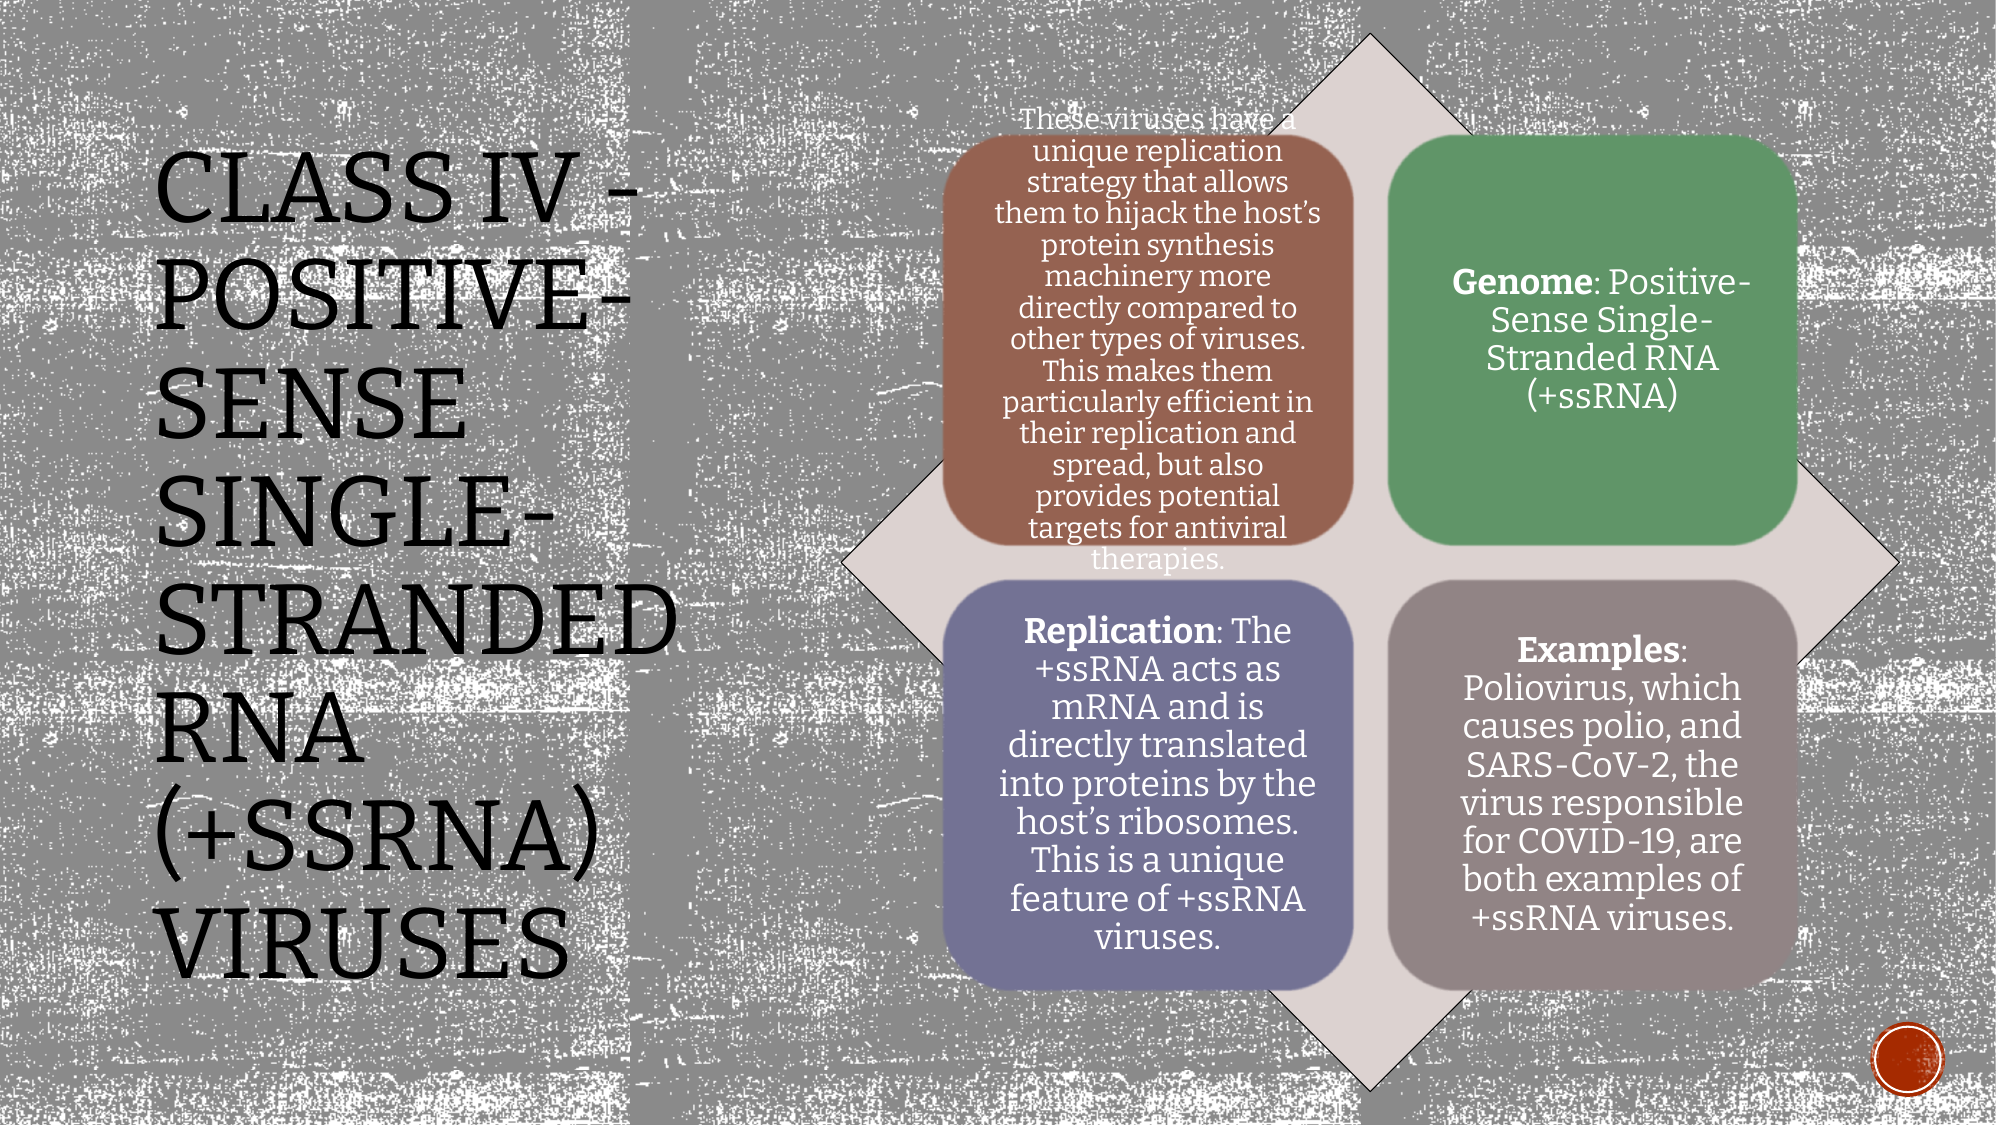

These viruses have a unique replication strategy that allows them to hijack the host’s protein synthesis machinery more directly compared to other types of viruses. This makes them particularly efficient in their replication and spread, but also provides potential targets for antiviral therapies.
Genome: Positive-Sense Single-Stranded RNA (+ssRNA)
Replication: The +ssRNA acts as mRNA and is directly translated into proteins by the host’s ribosomes. This is a unique feature of +ssRNA viruses.
Examples: Poliovirus, which causes polio, and SARS-CoV-2, the virus responsible for COVID-19, are both examples of +ssRNA viruses.
# Class IV - Positive-Sense Single-Stranded RNA (+ssRNA) Viruses